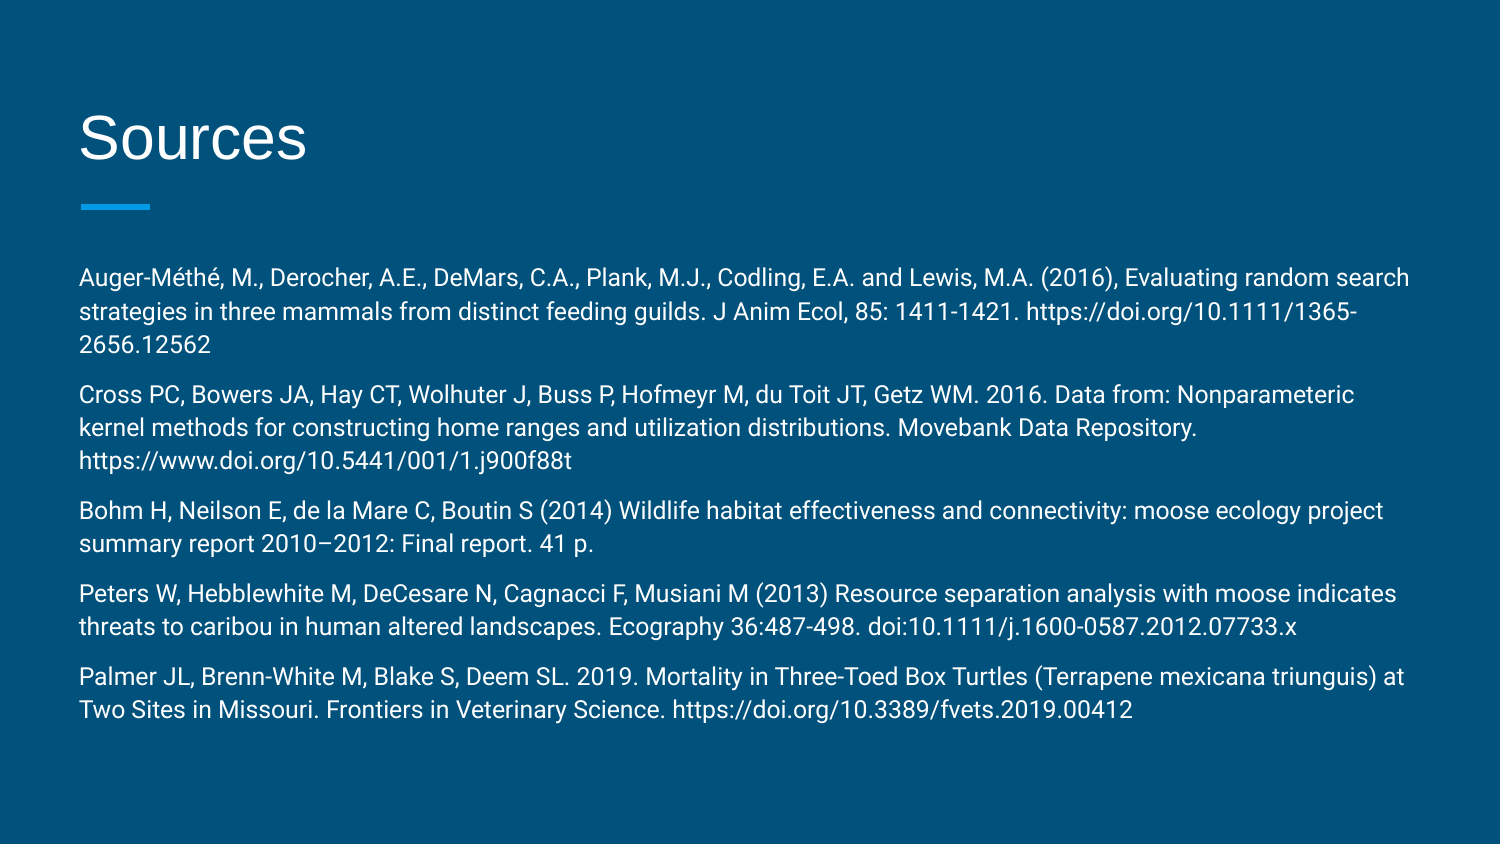

# Sources
Auger‐Méthé, M., Derocher, A.E., DeMars, C.A., Plank, M.J., Codling, E.A. and Lewis, M.A. (2016), Evaluating random search strategies in three mammals from distinct feeding guilds. J Anim Ecol, 85: 1411-1421. https://doi.org/10.1111/1365-2656.12562
Cross PC, Bowers JA, Hay CT, Wolhuter J, Buss P, Hofmeyr M, du Toit JT, Getz WM. 2016. Data from: Nonparameteric kernel methods for constructing home ranges and utilization distributions. Movebank Data Repository. https://www.doi.org/10.5441/001/1.j900f88t
Bohm H, Neilson E, de la Mare C, Boutin S (2014) Wildlife habitat effectiveness and connectivity: moose ecology project summary report 2010–2012: Final report. 41 p.
Peters W, Hebblewhite M, DeCesare N, Cagnacci F, Musiani M (2013) Resource separation analysis with moose indicates threats to caribou in human altered landscapes. Ecography 36:487-498. doi:10.1111/j.1600-0587.2012.07733.x
Palmer JL, Brenn-White M, Blake S, Deem SL. 2019. Mortality in Three-Toed Box Turtles (Terrapene mexicana triunguis) at Two Sites in Missouri. Frontiers in Veterinary Science. https://doi.org/10.3389/fvets.2019.00412